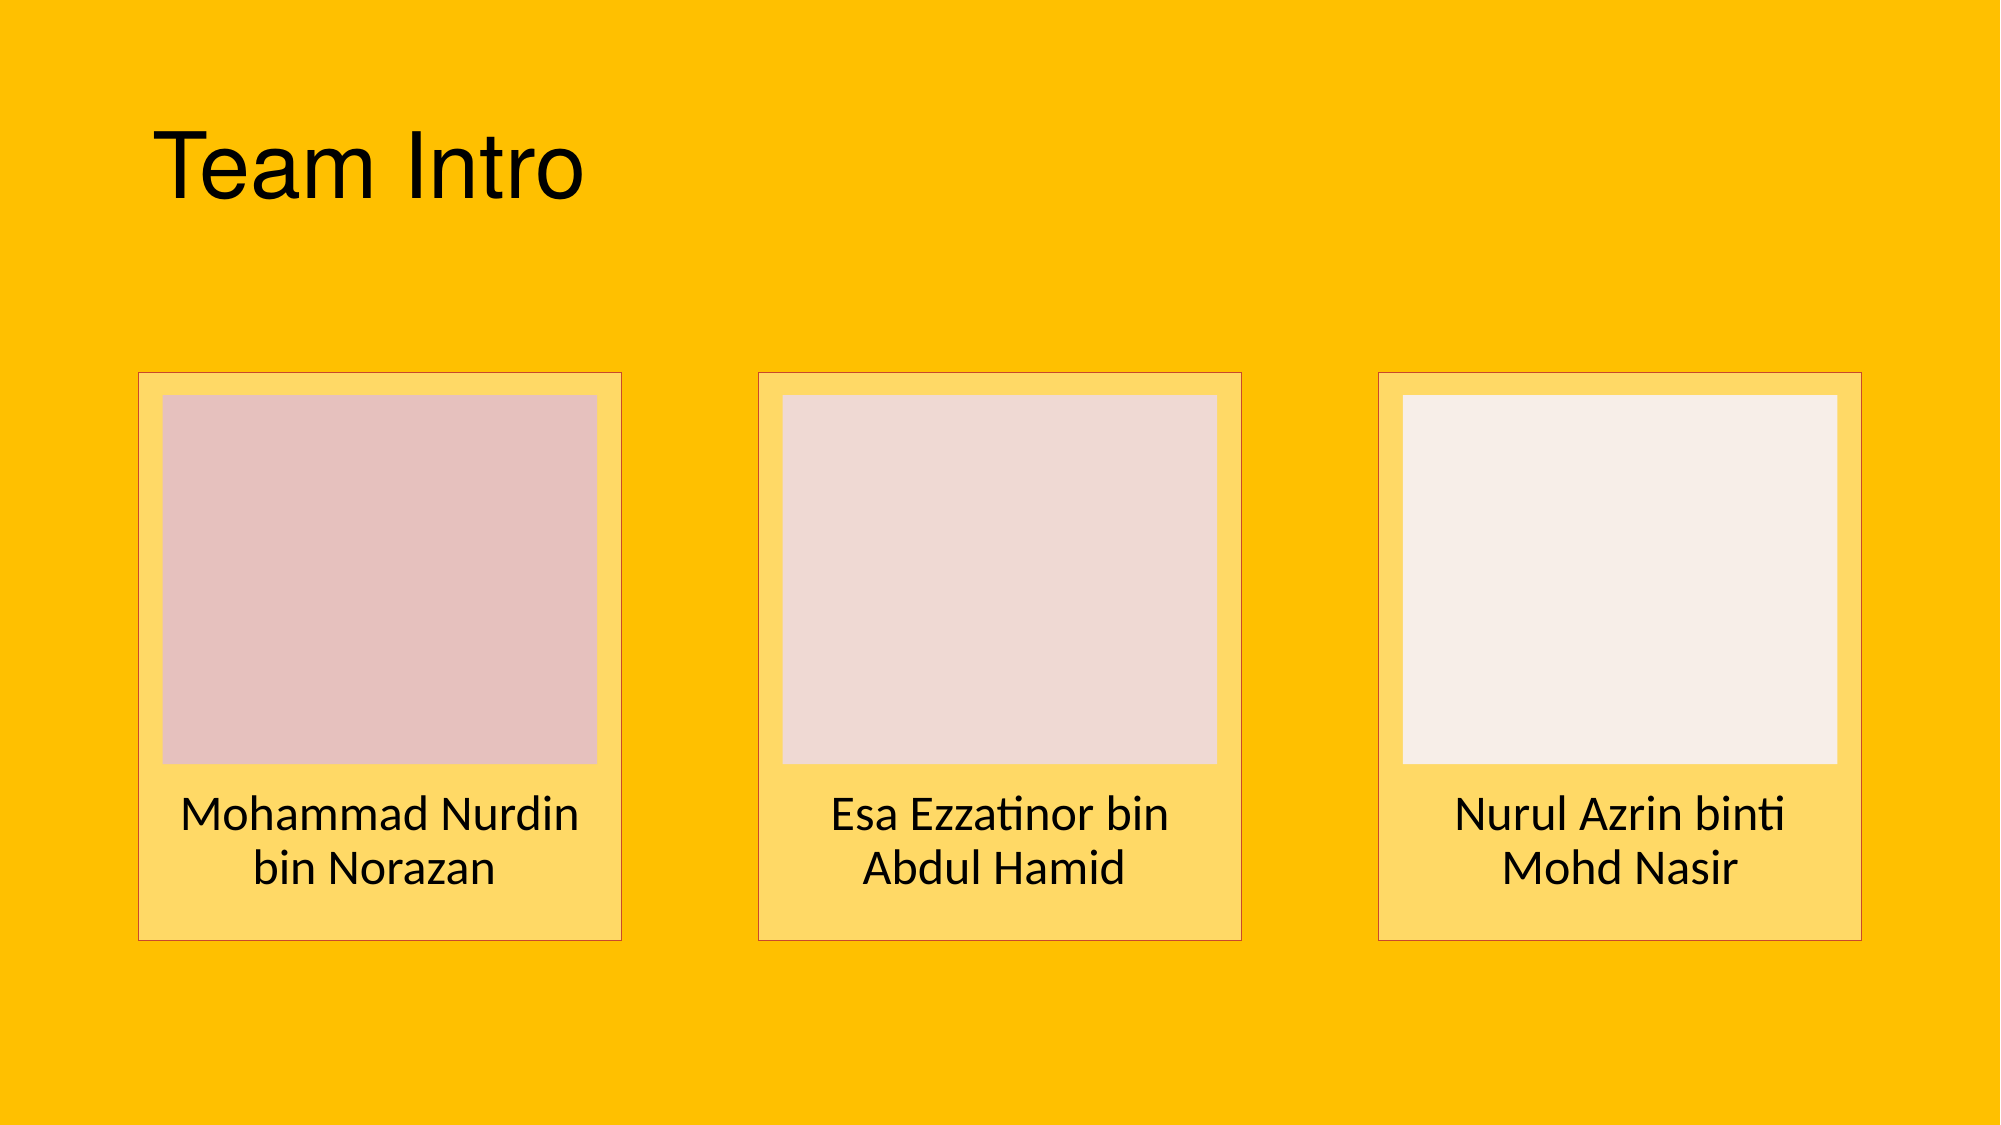

# Team Intro
Mohammad Nurdin bin Norazan
Esa Ezzatinor bin Abdul Hamid
Nurul Azrin binti Mohd Nasir